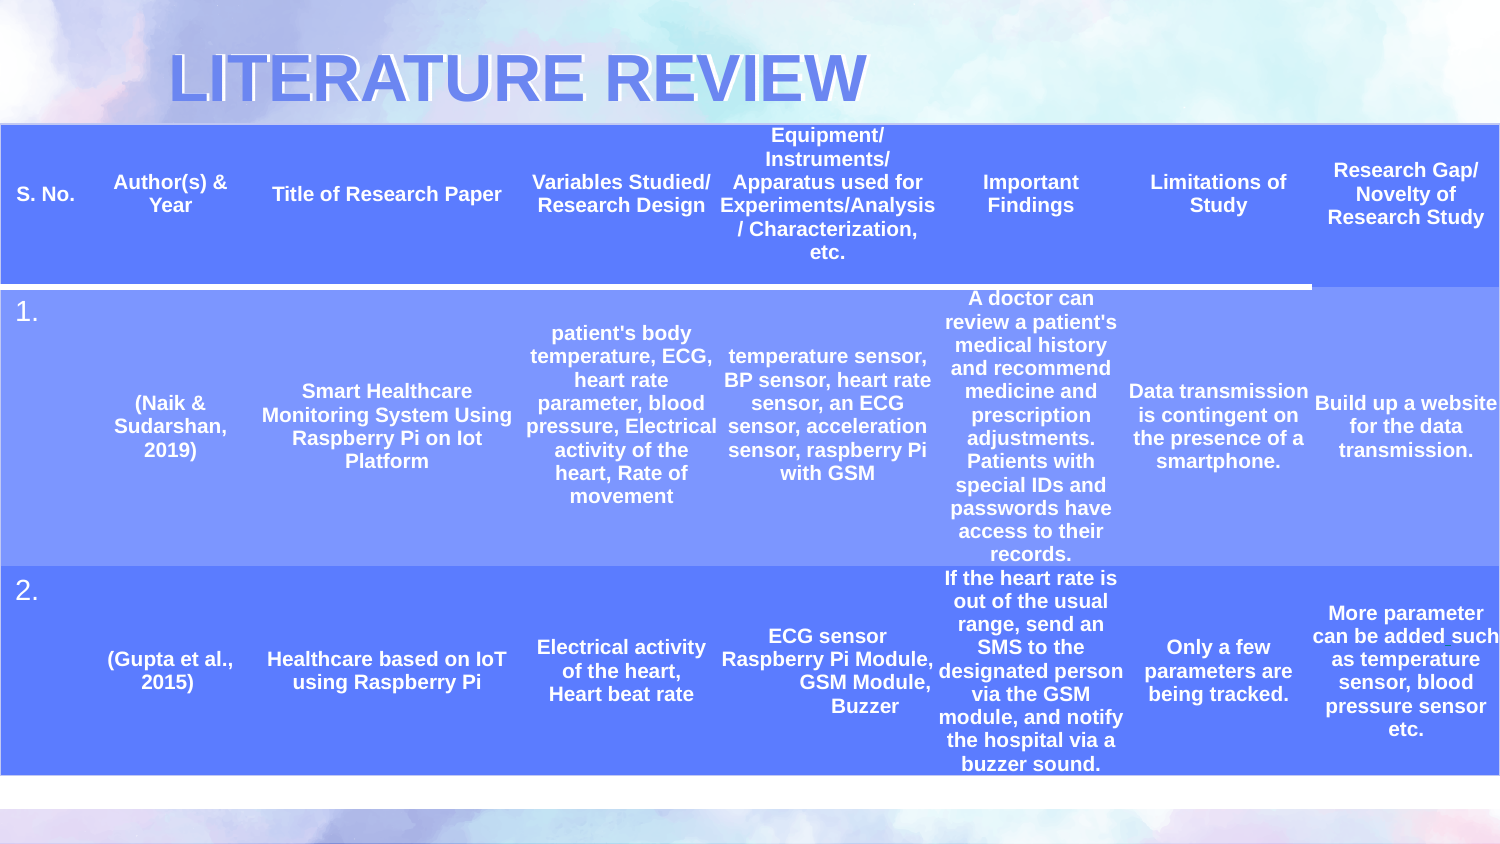

# LITERATURE REVIEW
| S. No. | Author(s) & Year | Title of Research Paper | Variables Studied/ Research Design | Equipment/ Instruments/ Apparatus used for Experiments/Analysis/ Characterization, etc. | Important Findings | Limitations of Study | Research Gap/ Novelty of Research Study |
| --- | --- | --- | --- | --- | --- | --- | --- |
| 1. | (Naik & Sudarshan, 2019) | Smart Healthcare Monitoring System Using Raspberry Pi on Iot Platform | patient's body temperature, ECG, heart rate parameter, blood pressure, Electrical activity of the heart, Rate of movement | temperature sensor, BP sensor, heart rate sensor, an ECG sensor, acceleration sensor, raspberry Pi with GSM | A doctor can review a patient's medical history and recommend medicine and prescription adjustments. Patients with special IDs and passwords have access to their records. | Data transmission is contingent on the presence of a smartphone. | Build up a website for the data transmission. |
| 2. | (Gupta et al., 2015) | Healthcare based on IoT using Raspberry Pi | Electrical activity of the heart, Heart beat rate | ECG sensor Raspberry Pi Module, GSM Module, Buzzer | If the heart rate is out of the usual range, send an SMS to the designated person via the GSM module, and notify the hospital via a buzzer sound. | Only a few parameters are being tracked. | More parameter can be added such as temperature sensor, blood pressure sensor etc. |